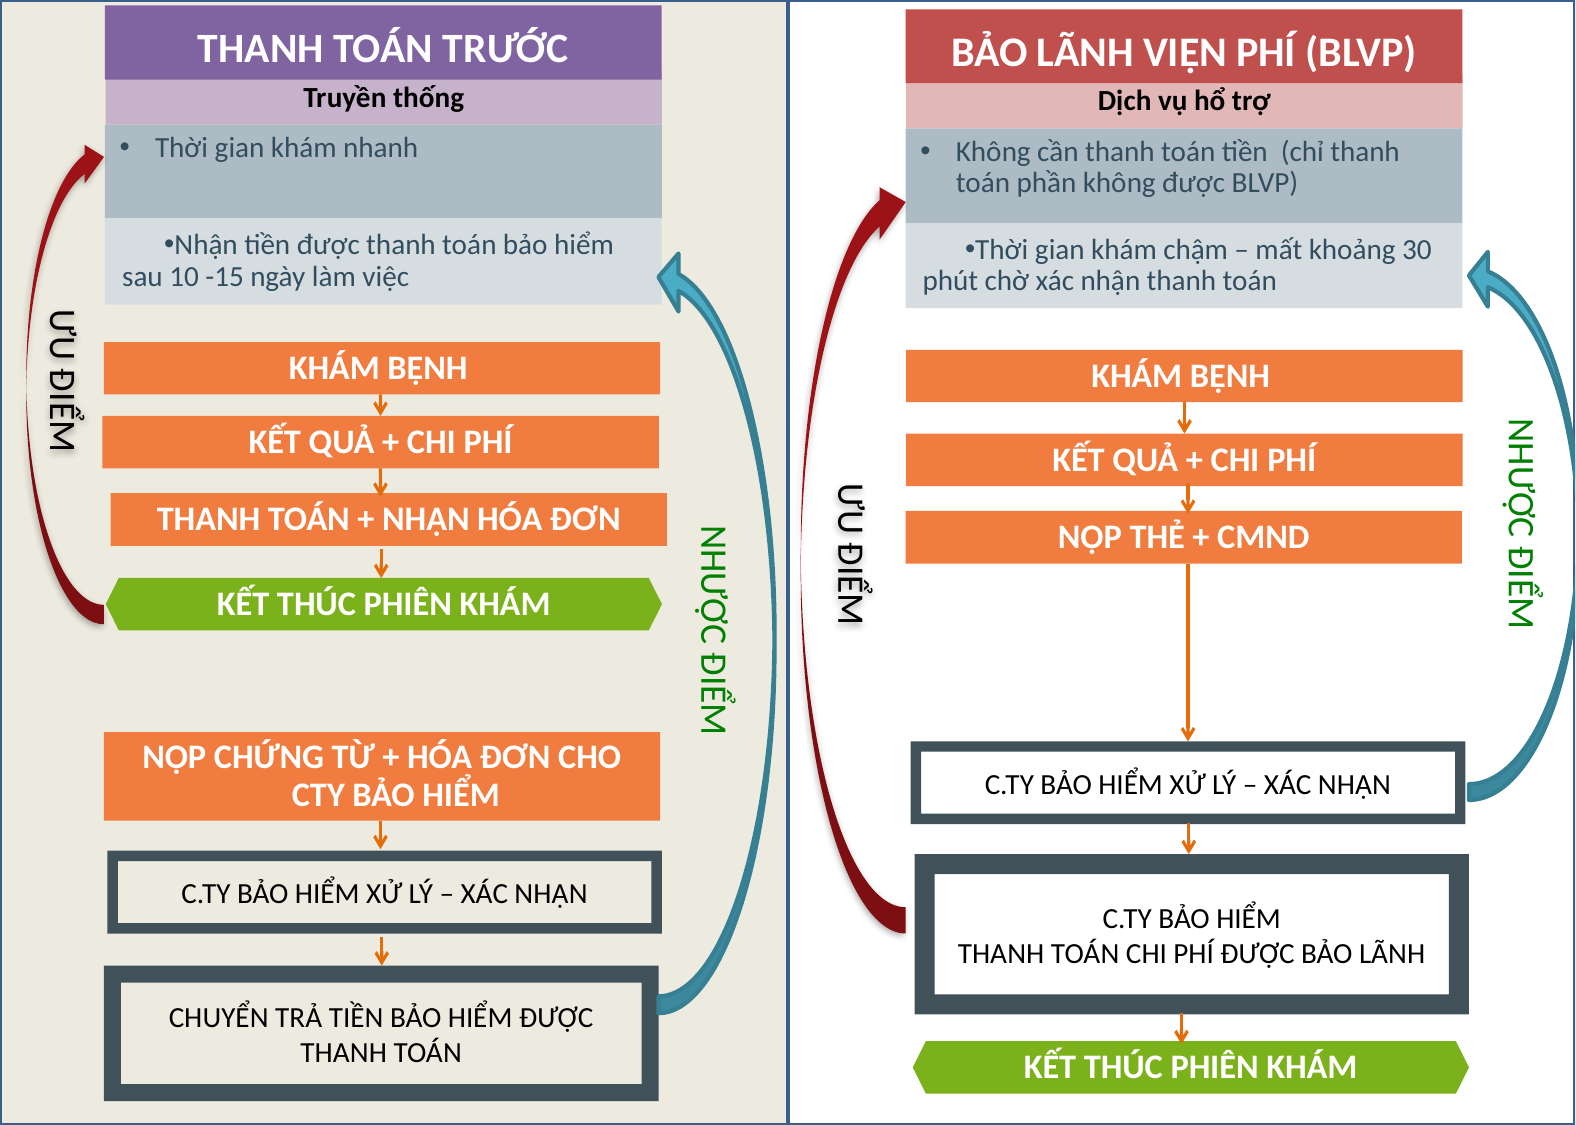

THANH TOÁN TRƯỚC
BẢO LÃNH VIỆN PHÍ (BLVP)
Truyền thống
Dịch vụ hổ trợ
Thời gian khám nhanh
Không cần thanh toán tiền  (chỉ thanh toán phần không được BLVP)
ƯU ĐIỂM
ƯU ĐIỂM
Nhận tiền được thanh toán bảo hiểm sau 10 -15 ngày làm việc
Thời gian khám chậm – mất khoảng 30 phút chờ xác nhận thanh toán
NHƯỢC ĐIỂM
NHƯỢC ĐIỂM
KHÁM BỆNH
KHÁM BỆNH
KẾT QUẢ + CHI PHÍ
KẾT QUẢ + CHI PHÍ
THANH TOÁN + NHẬN HÓA ĐƠN
Nộp thẻ + cmnd
KẾT THÚC PHIÊN KHÁM
NỘP CHỨNG TỪ + HÓA ĐƠN CHO CTY BẢO HIỂM
C.TY BẢO HIỂM XỬ LÝ – XÁC NHẬN
C.TY BẢO HIỂM XỬ LÝ – XÁC NHẬN
C.TY BẢO HIỂM
THANH TOÁN CHI PHÍ ĐƯỢC BẢO LÃNH
CHUYỂN TRẢ TIỀN BẢO HIỂM ĐƯỢC THANH TOÁN
KẾT THÚC PHIÊN KHÁM